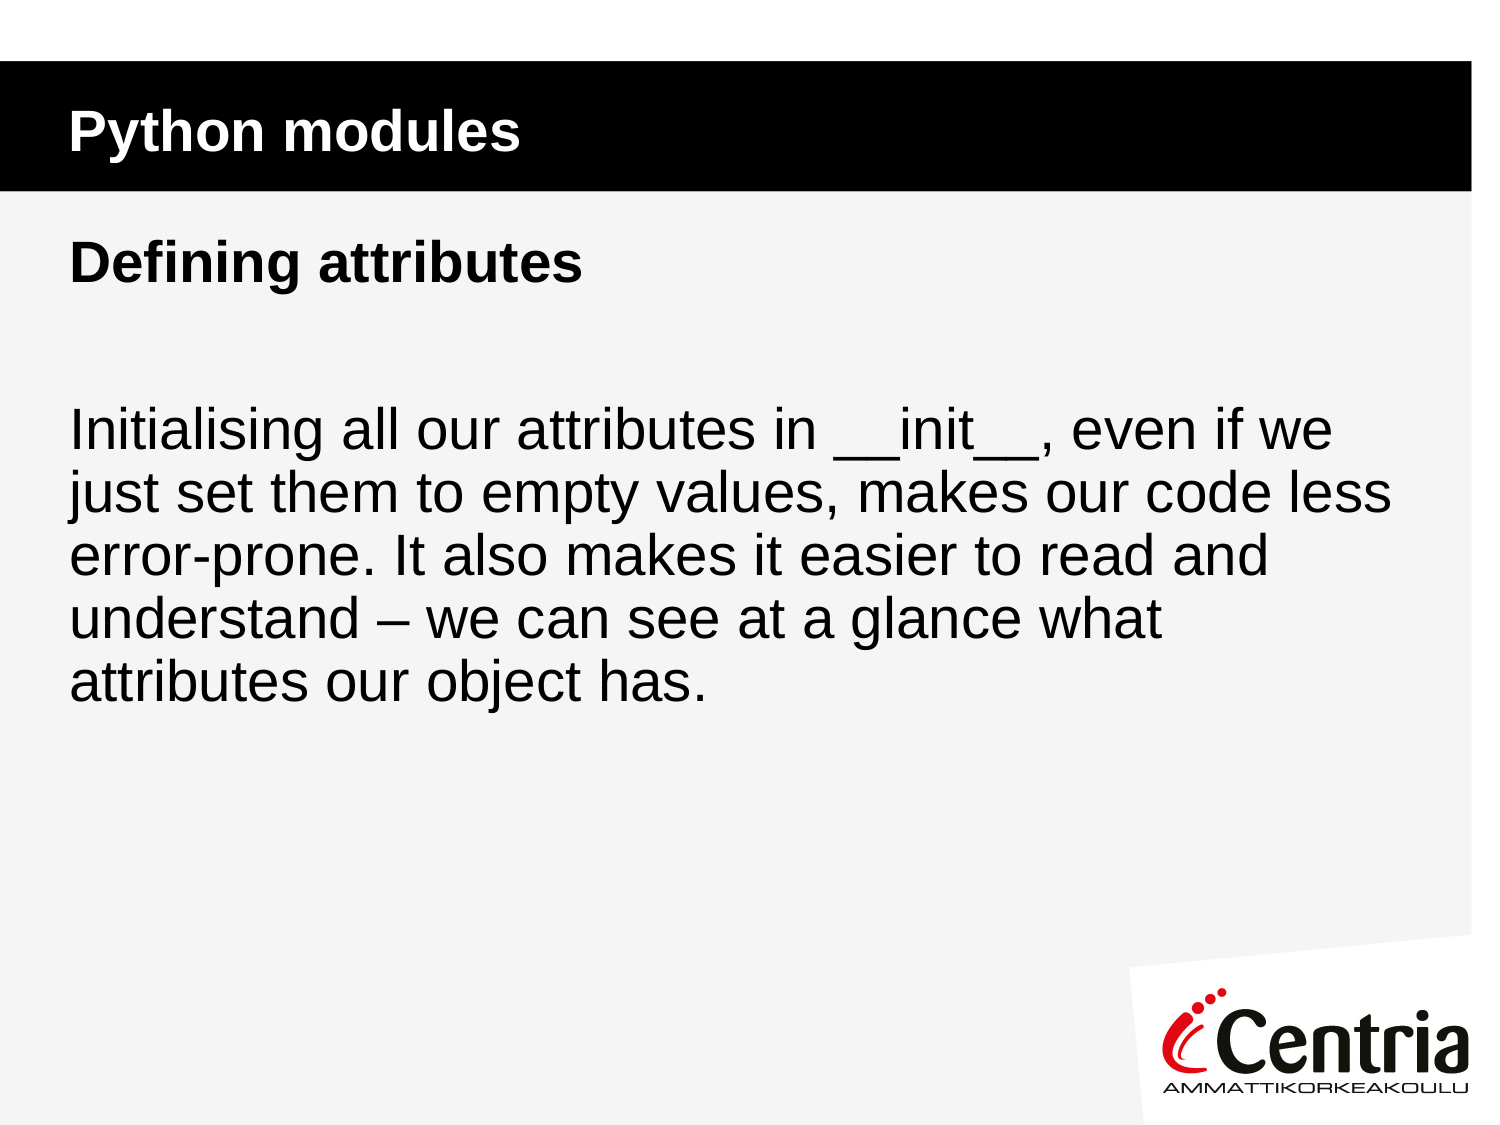

Python modules
Defining attributes

Initialising all our attributes in __init__, even if we just set them to empty values, makes our code less error-prone. It also makes it easier to read and understand – we can see at a glance what attributes our object has.